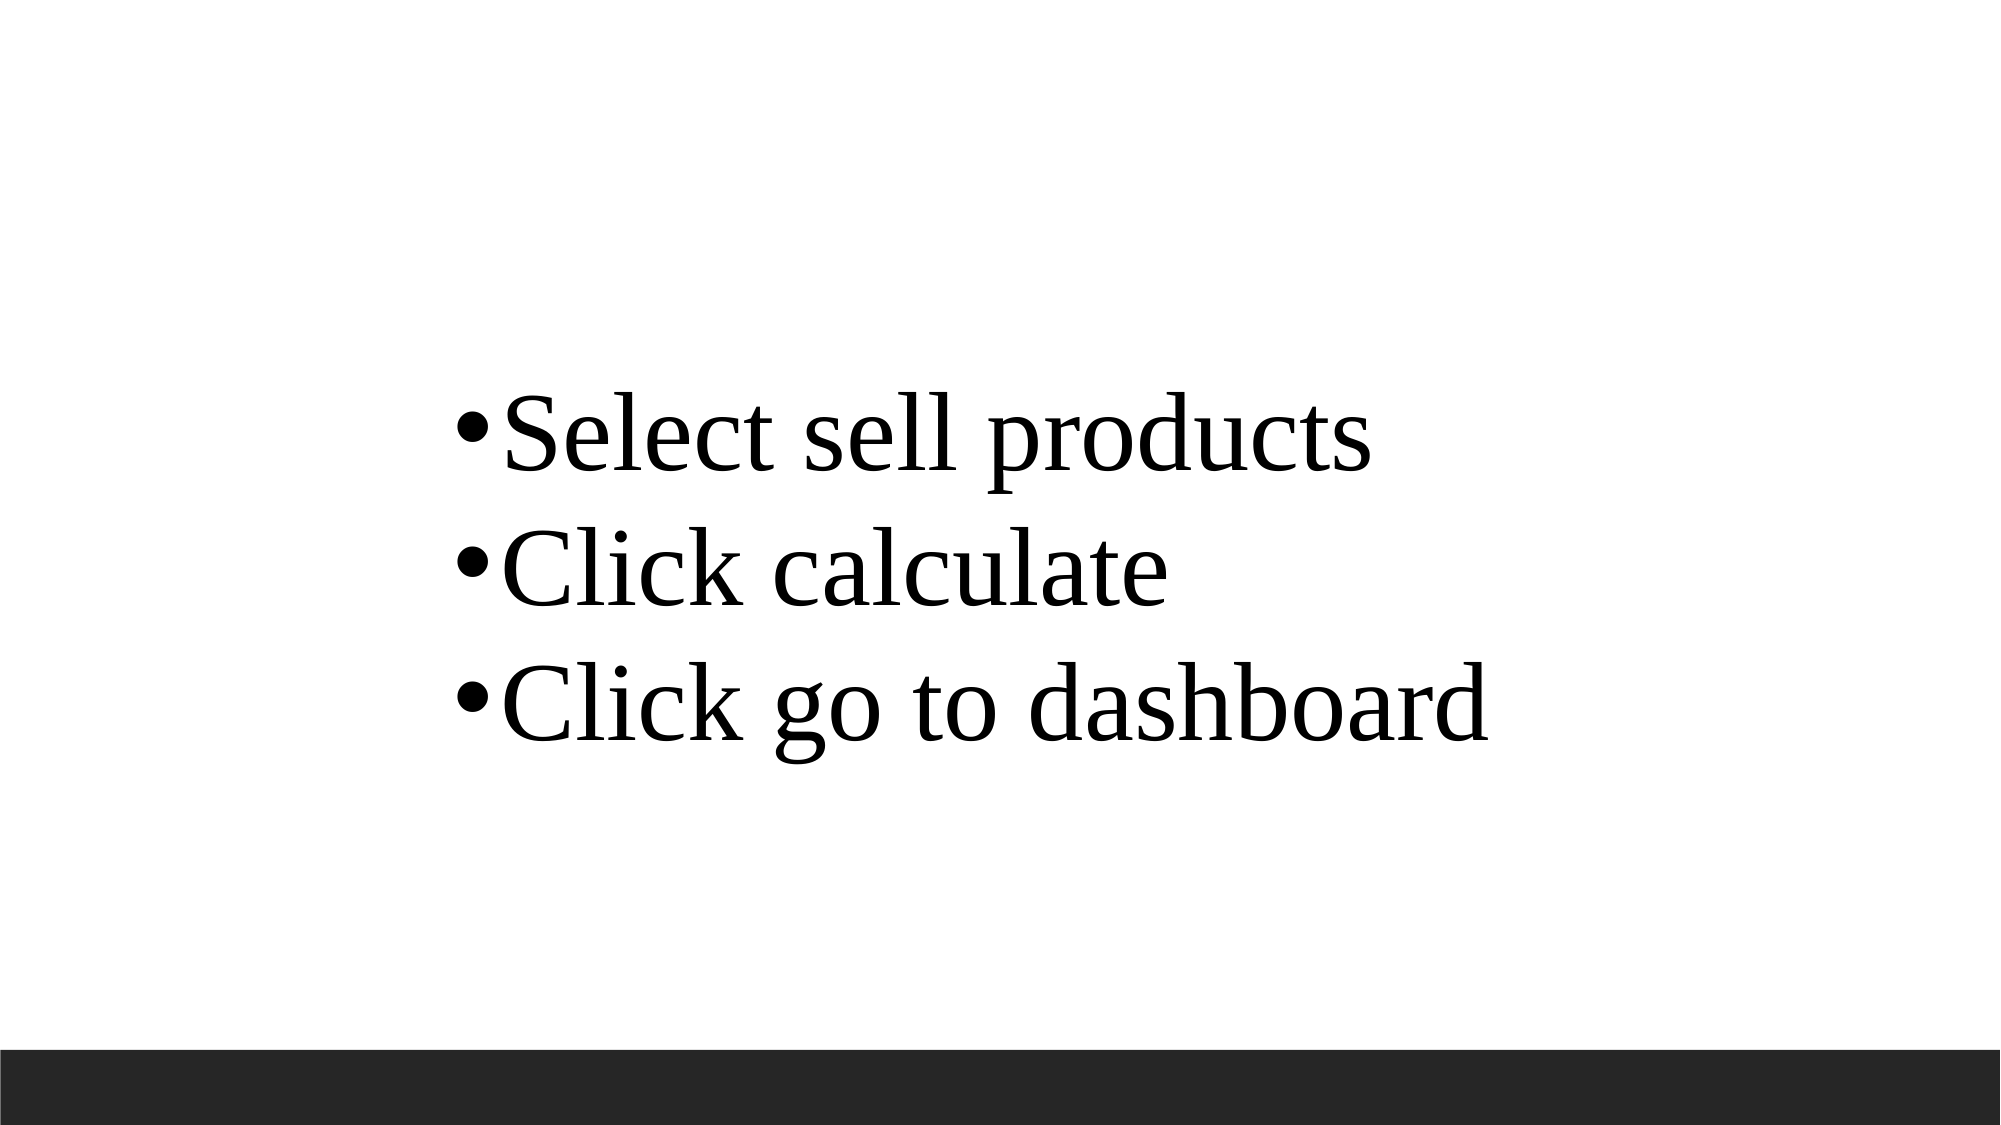

Select sell products
Click calculate
Click go to dashboard